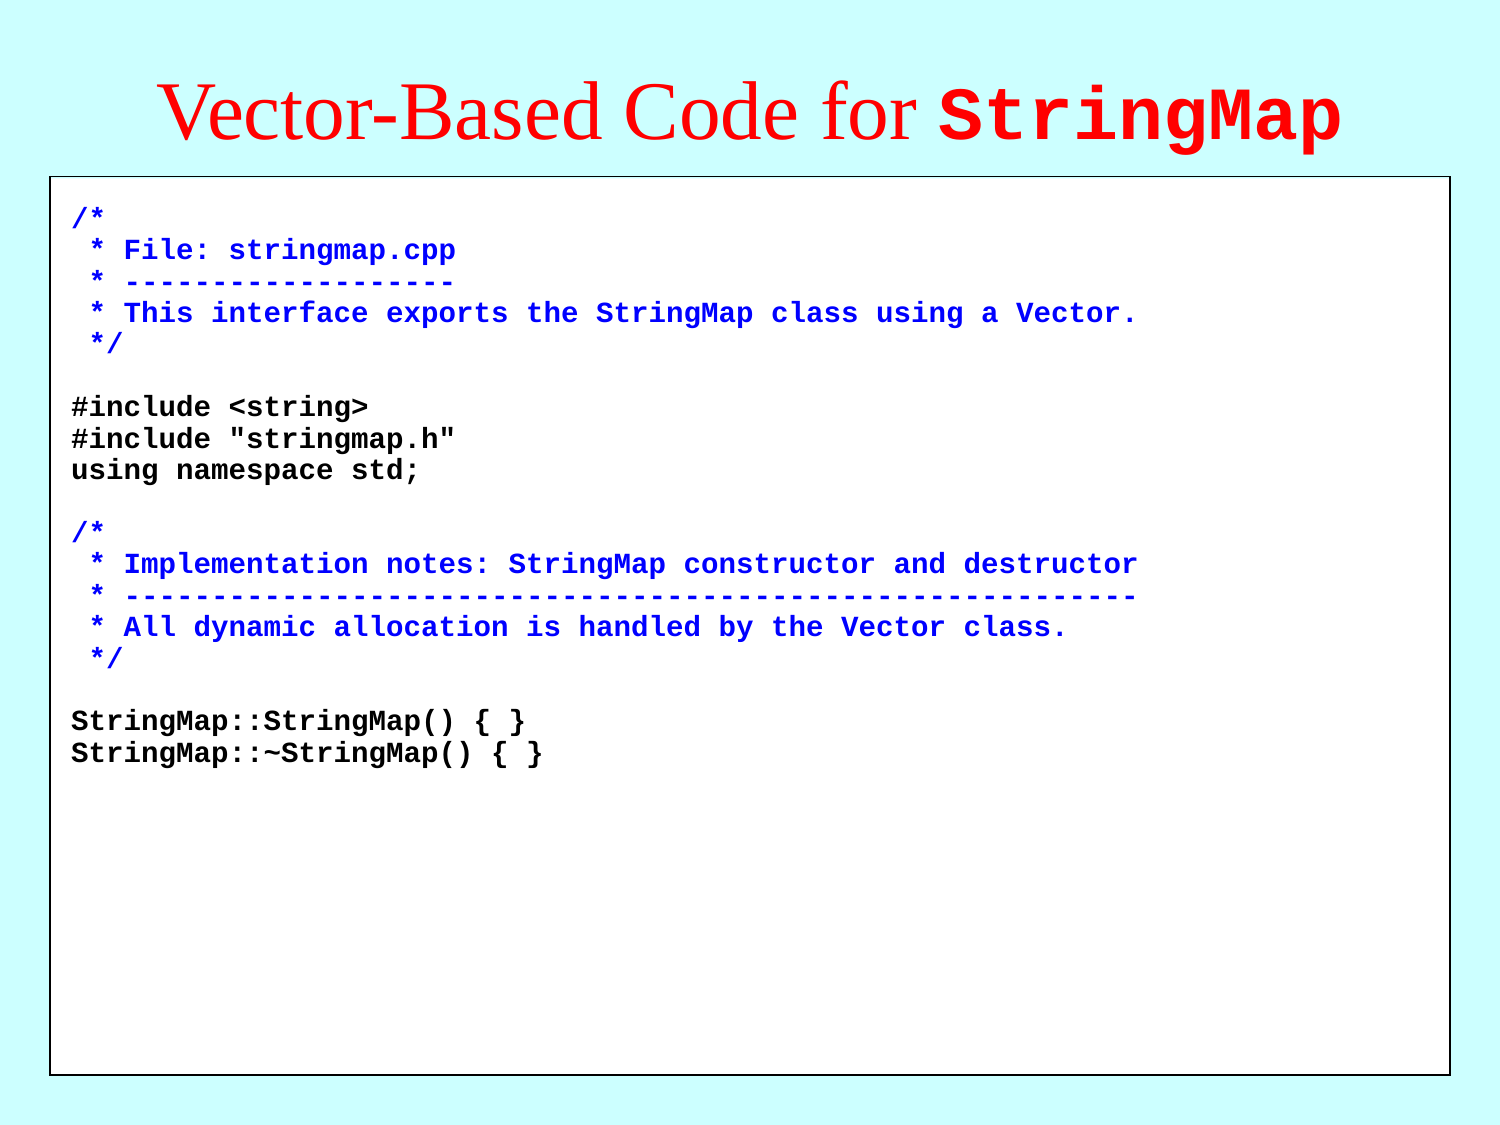

# Vector-Based Code for StringMap

/*
 * File: stringmap.cpp
 * -------------------
 * This interface exports the StringMap class using a Vector.
 */

#include <string>
#include "stringmap.h"
using namespace std;

/*
 * Implementation notes: StringMap constructor and destructor
 * ----------------------------------------------------------
 * All dynamic allocation is handled by the Vector class.
 */

StringMap::StringMap() { }
StringMap::~StringMap() { }